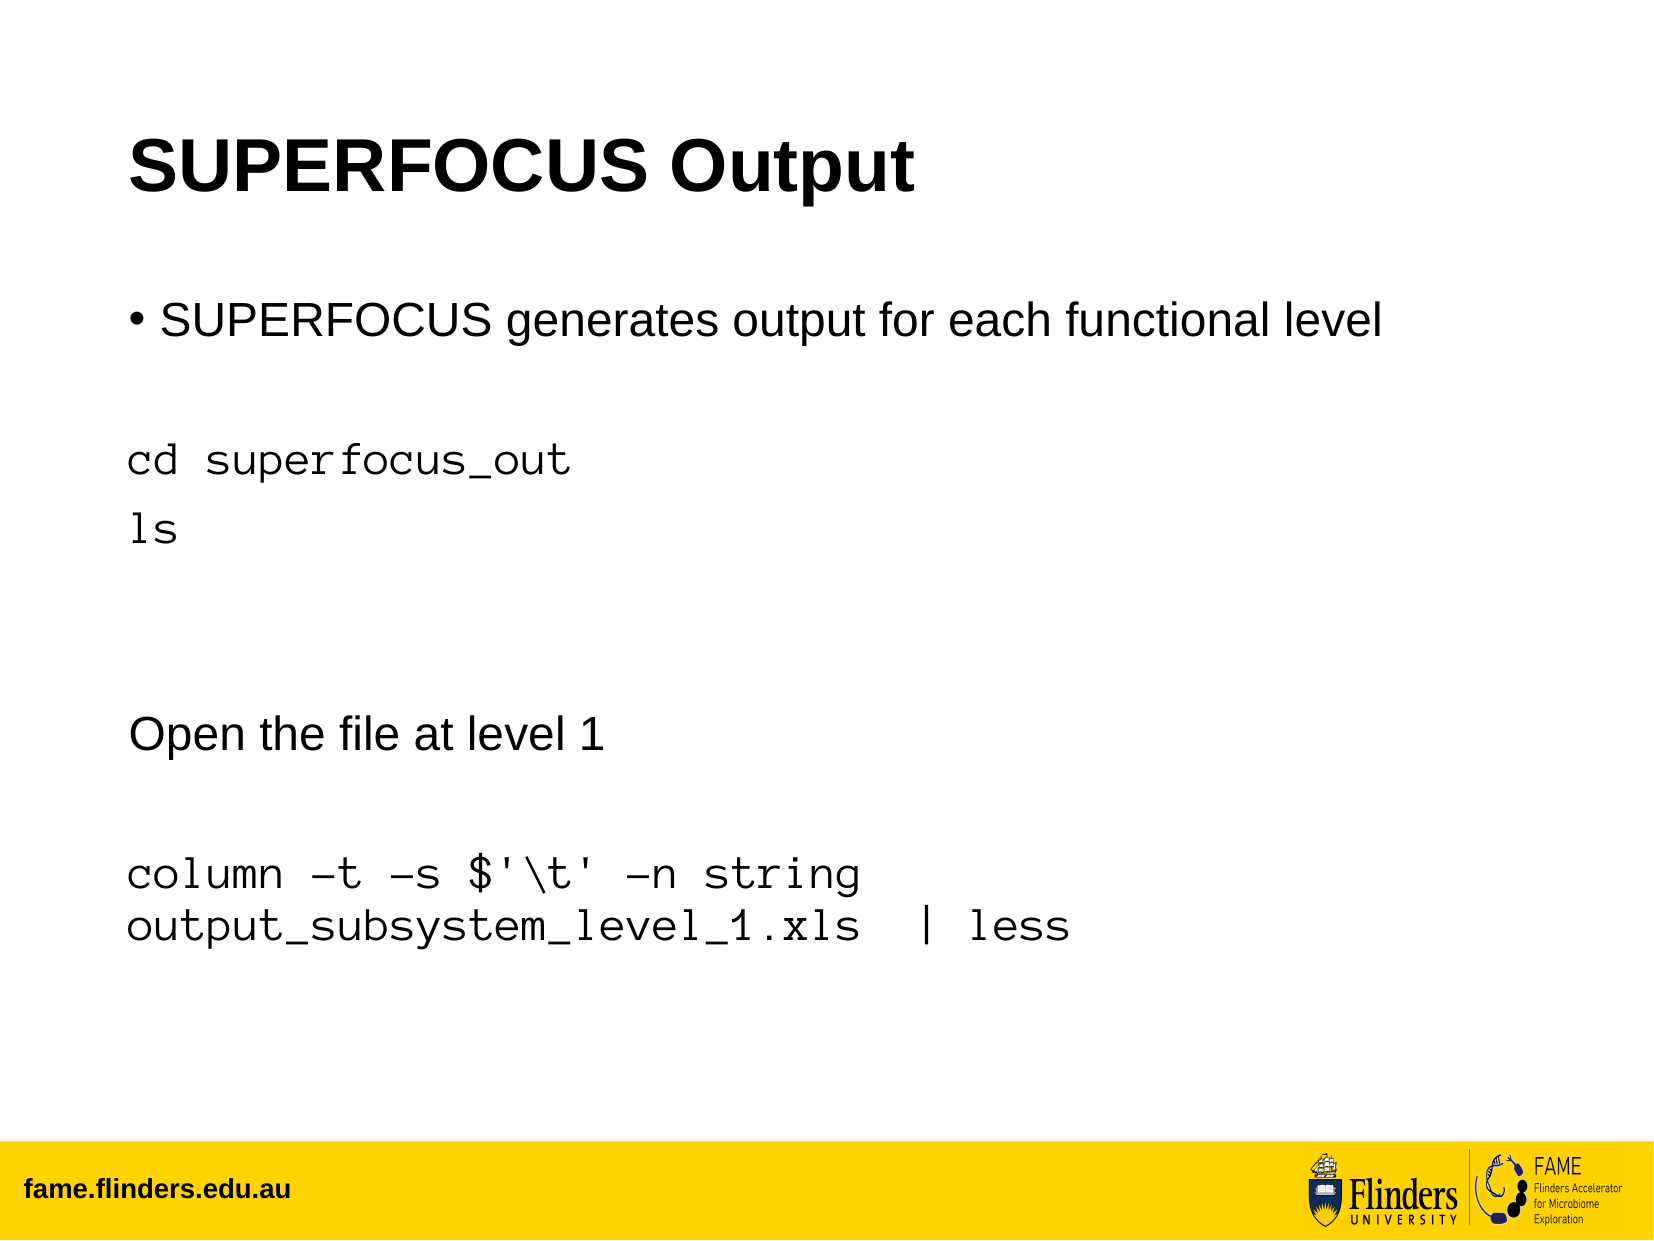

# SUPERFOCUS Output
SUPERFOCUS generates output for each functional level

cd superfocus_out
ls

Open the file at level 1

column -t -s $'\t' -n string output_subsystem_level_1.xls  | less